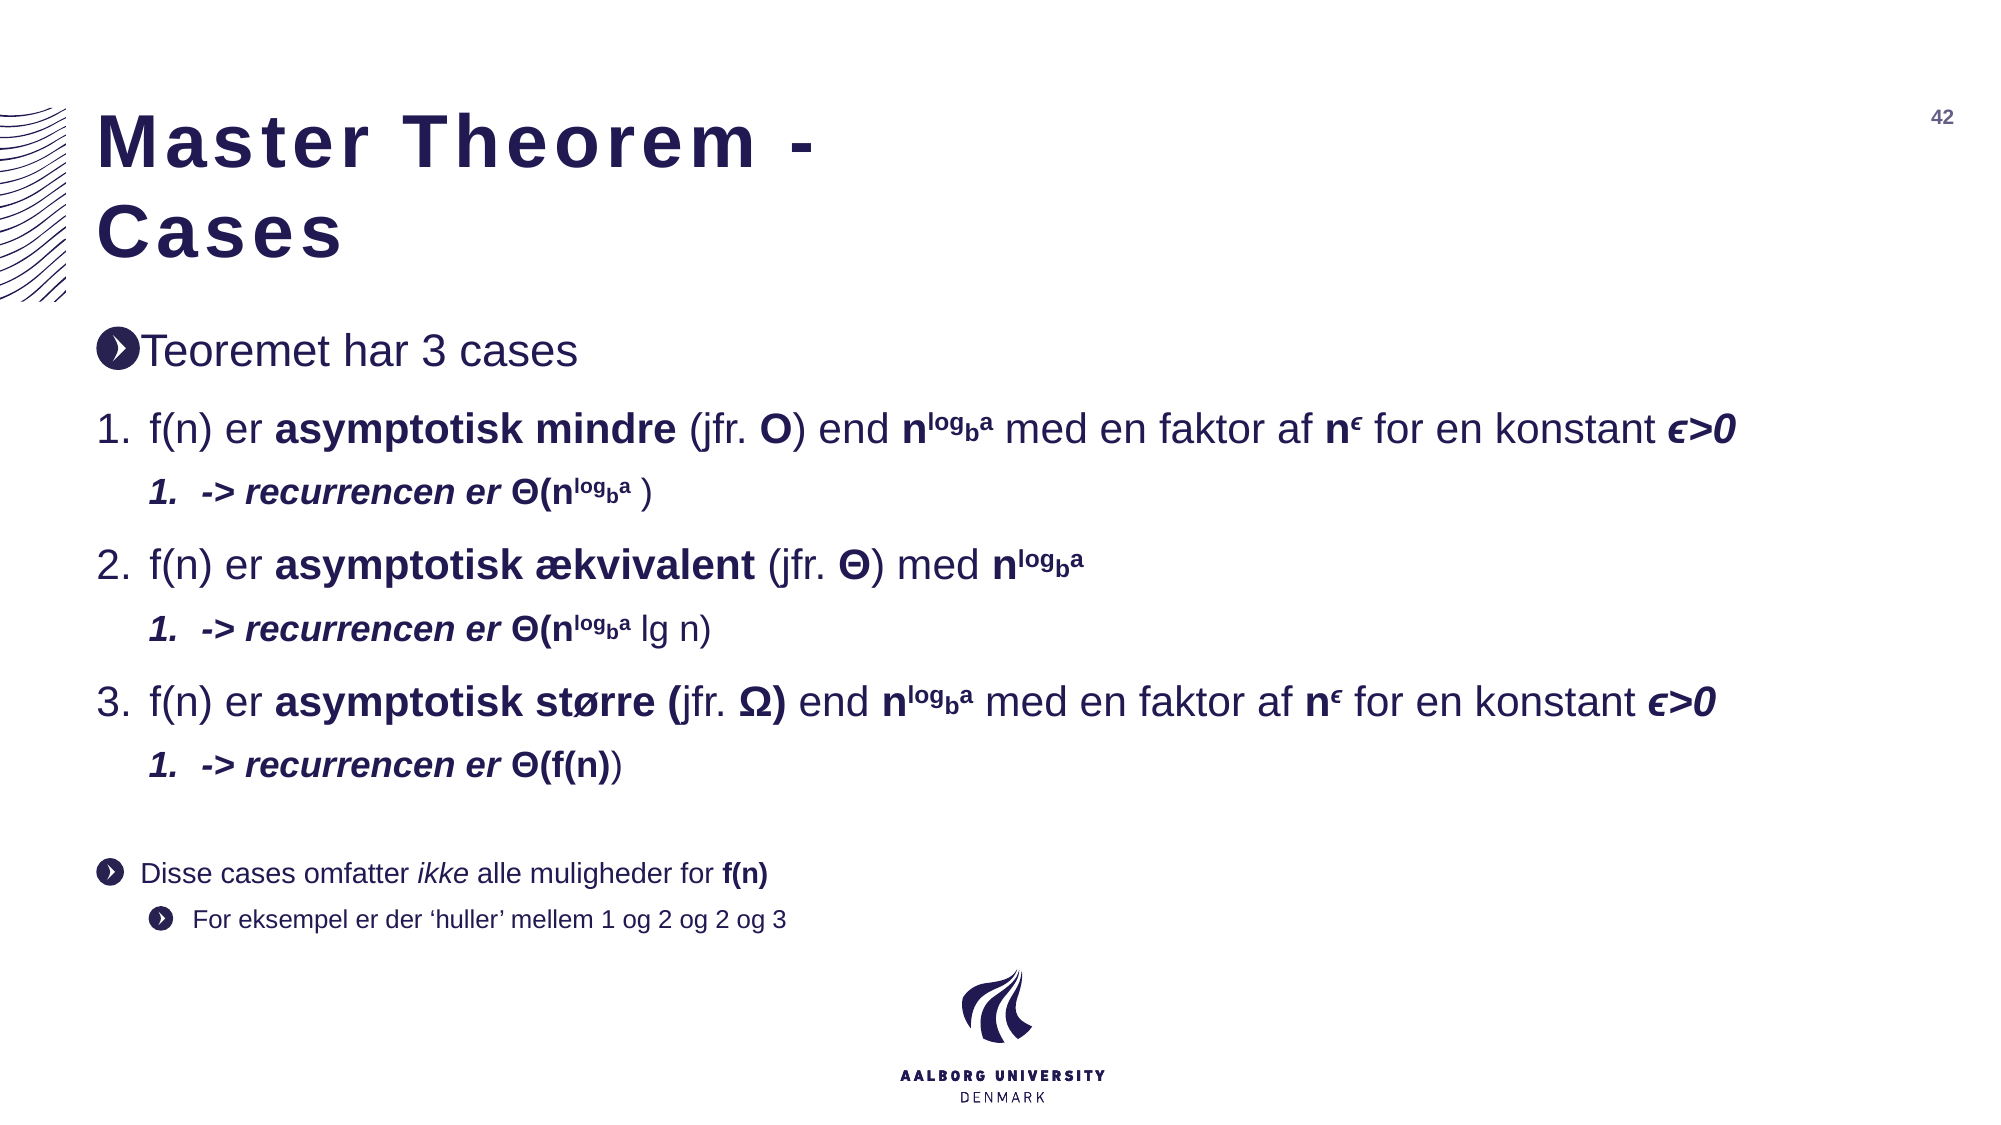

# Master Theorem - Cases
42
Teoremet har 3 cases
f(n) er asymptotisk mindre (jfr. O) end nlogba med en faktor af nϵ for en konstant ϵ>0
-> recurrencen er Θ(nlogba )
f(n) er asymptotisk ækvivalent (jfr. Θ) med nlogba
-> recurrencen er Θ(nlogba lg n)
f(n) er asymptotisk større (jfr. Ω) end nlogba med en faktor af nϵ for en konstant ϵ>0
-> recurrencen er Θ(f(n))
Disse cases omfatter ikke alle muligheder for f(n)
For eksempel er der ‘huller’ mellem 1 og 2 og 2 og 3